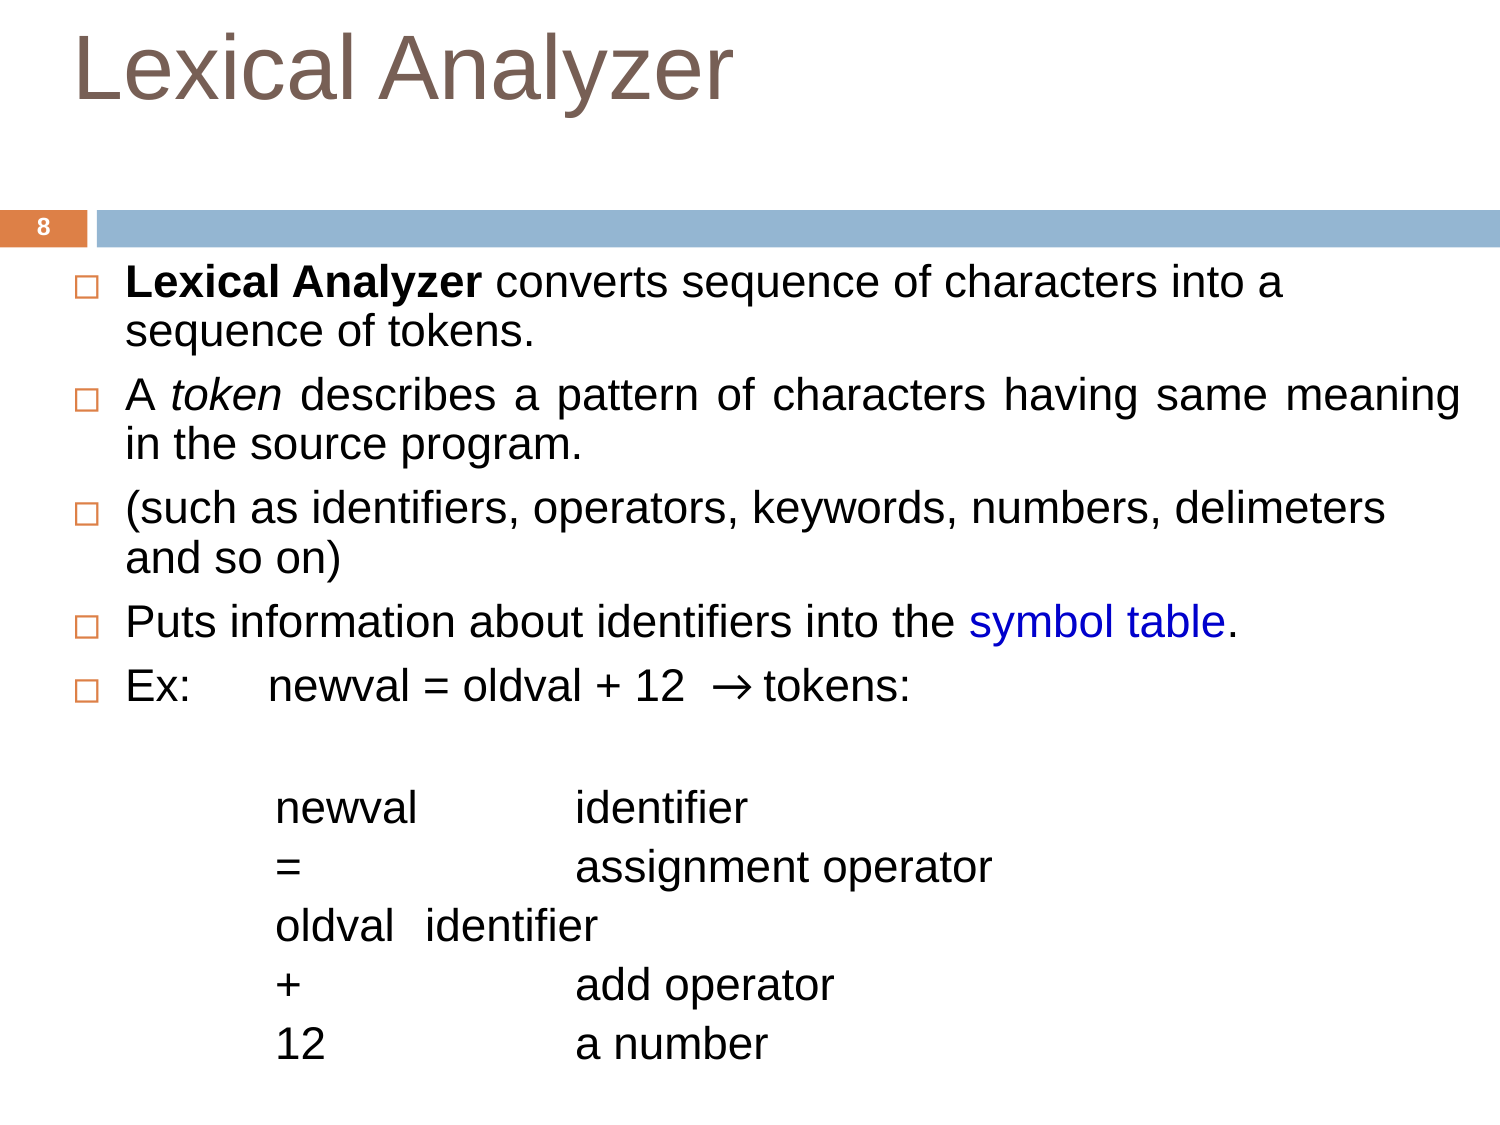

# Lexical Analyzer
8
Lexical Analyzer converts sequence of characters into a sequence of tokens.
A token describes a pattern of characters having same meaning in the source program.
(such as identifiers, operators, keywords, numbers, delimeters and so on)
Puts information about identifiers into the symbol table.
Ex:      newval = oldval + 12  → tokens:

  		newval  	identifier
		= 		assignment operator
		oldval	identifier
		+		add operator
		12		a number